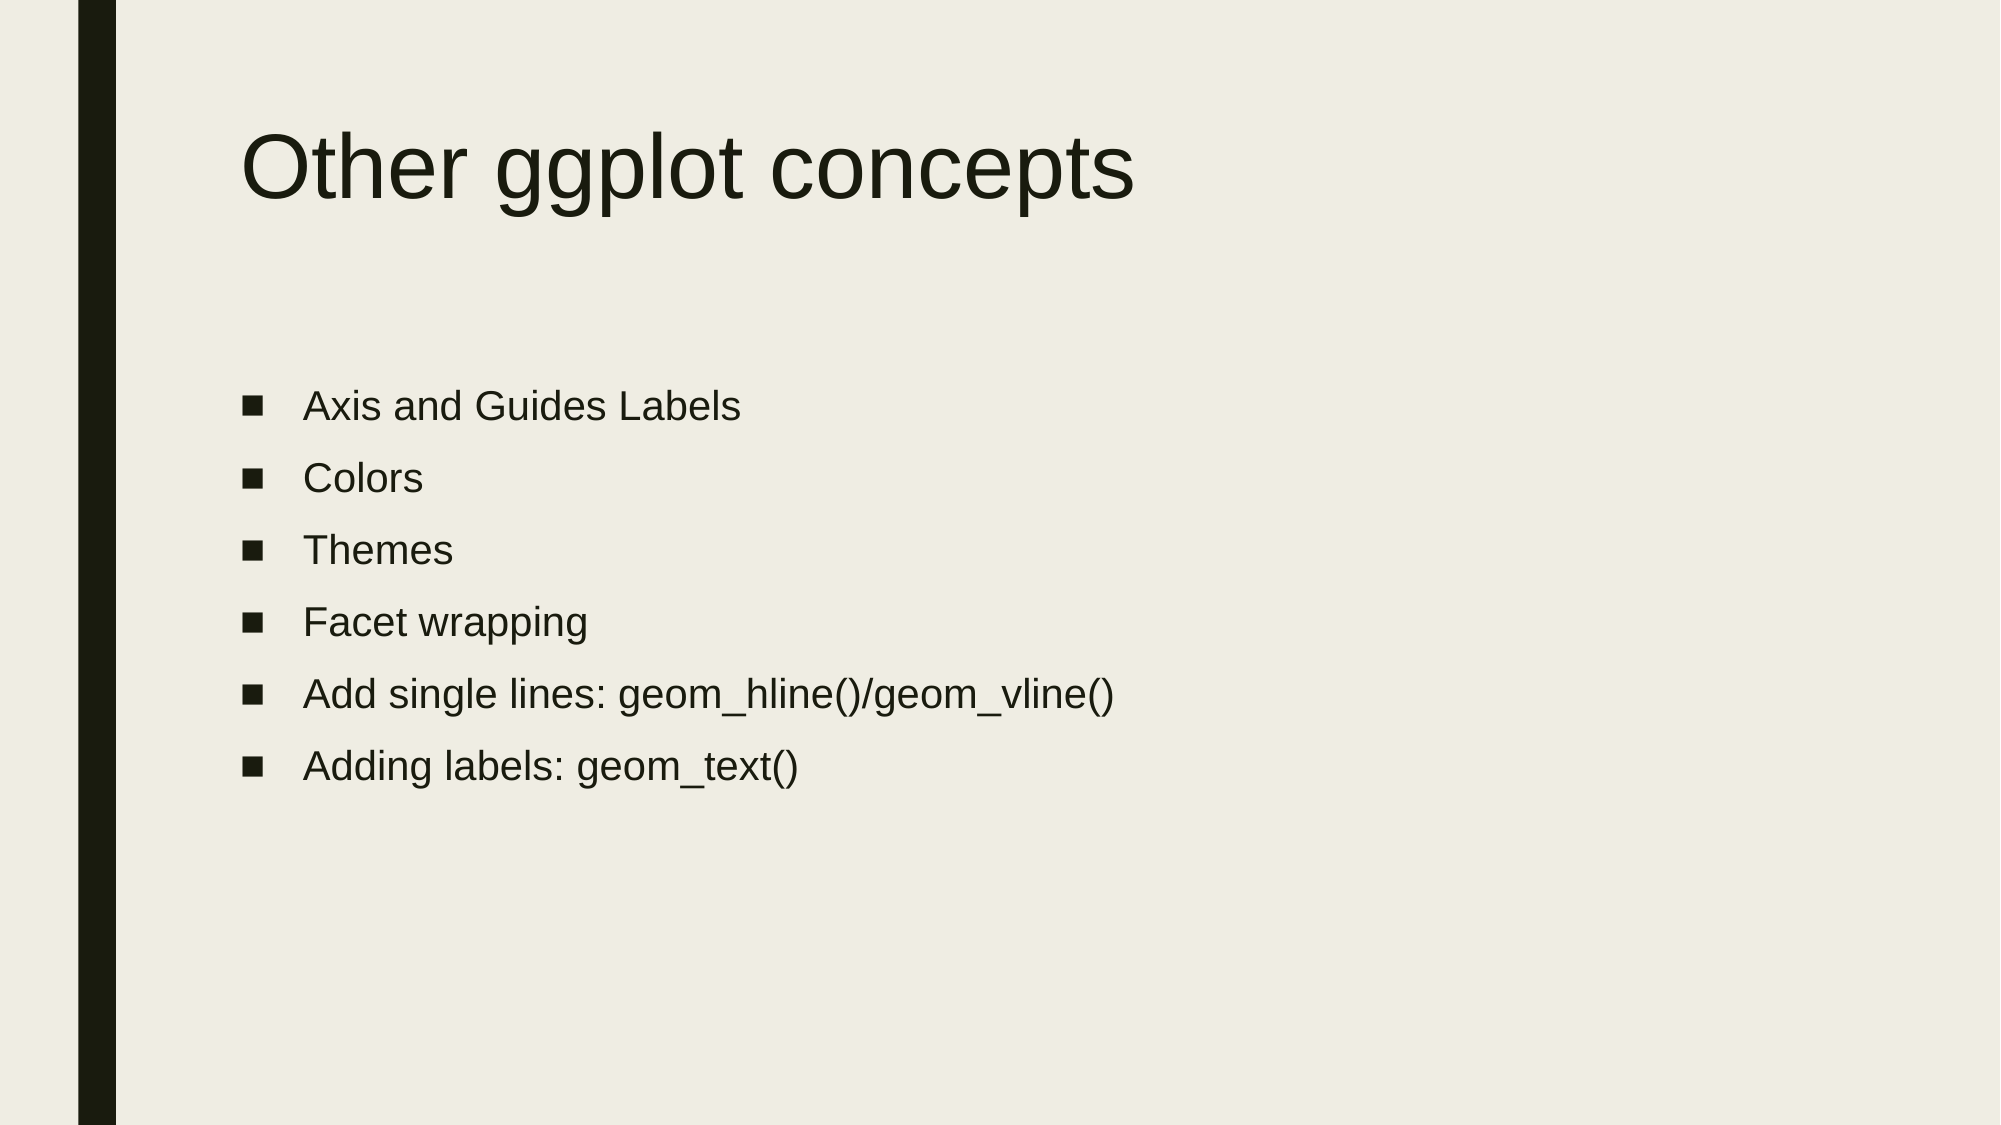

# Other ggplot concepts
Axis and Guides Labels
Colors
Themes
Facet wrapping
Add single lines: geom_hline()/geom_vline()
Adding labels: geom_text()